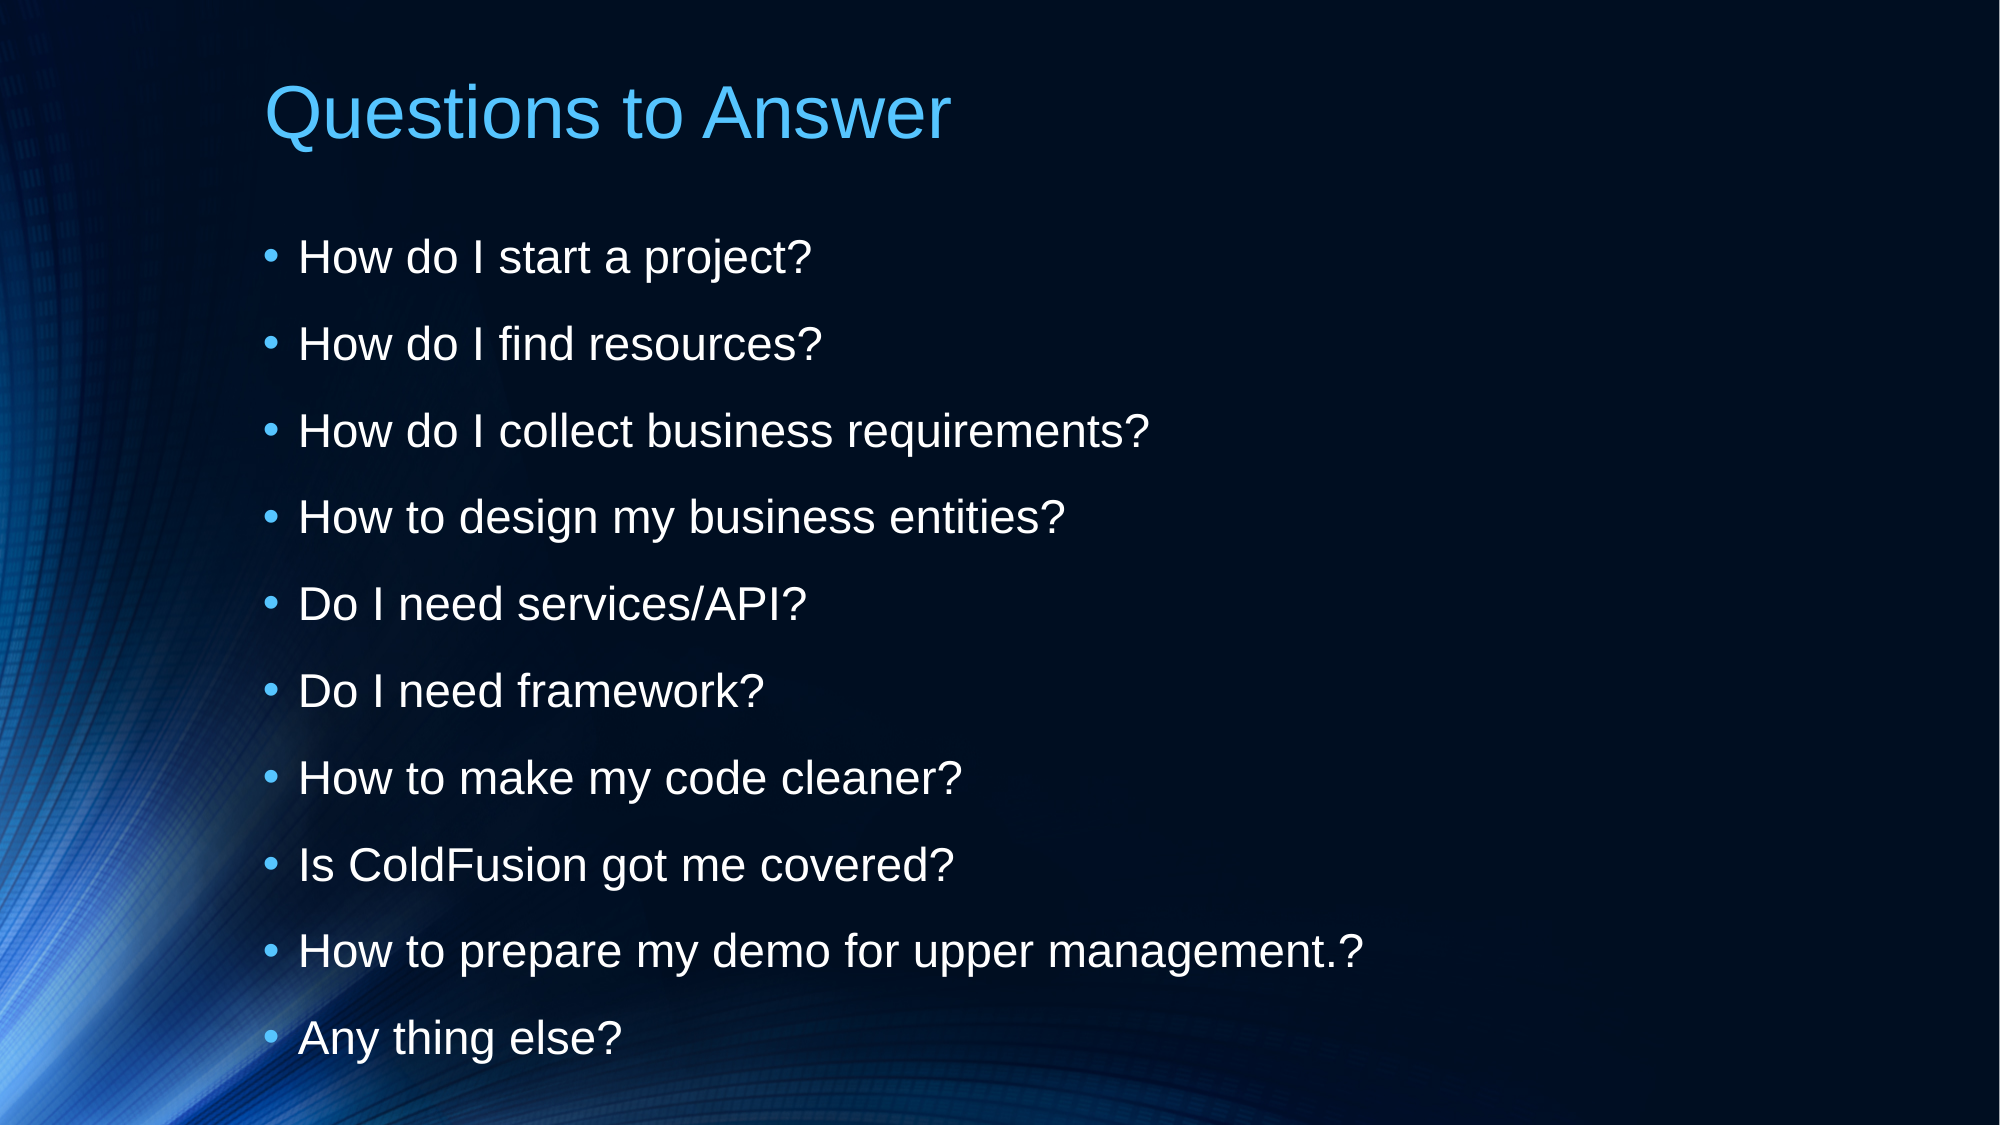

# Questions to Answer
How do I start a project?
How do I find resources?
How do I collect business requirements?
How to design my business entities?
Do I need services/API?
Do I need framework?
How to make my code cleaner?
Is ColdFusion got me covered?
How to prepare my demo for upper management.?
Any thing else?